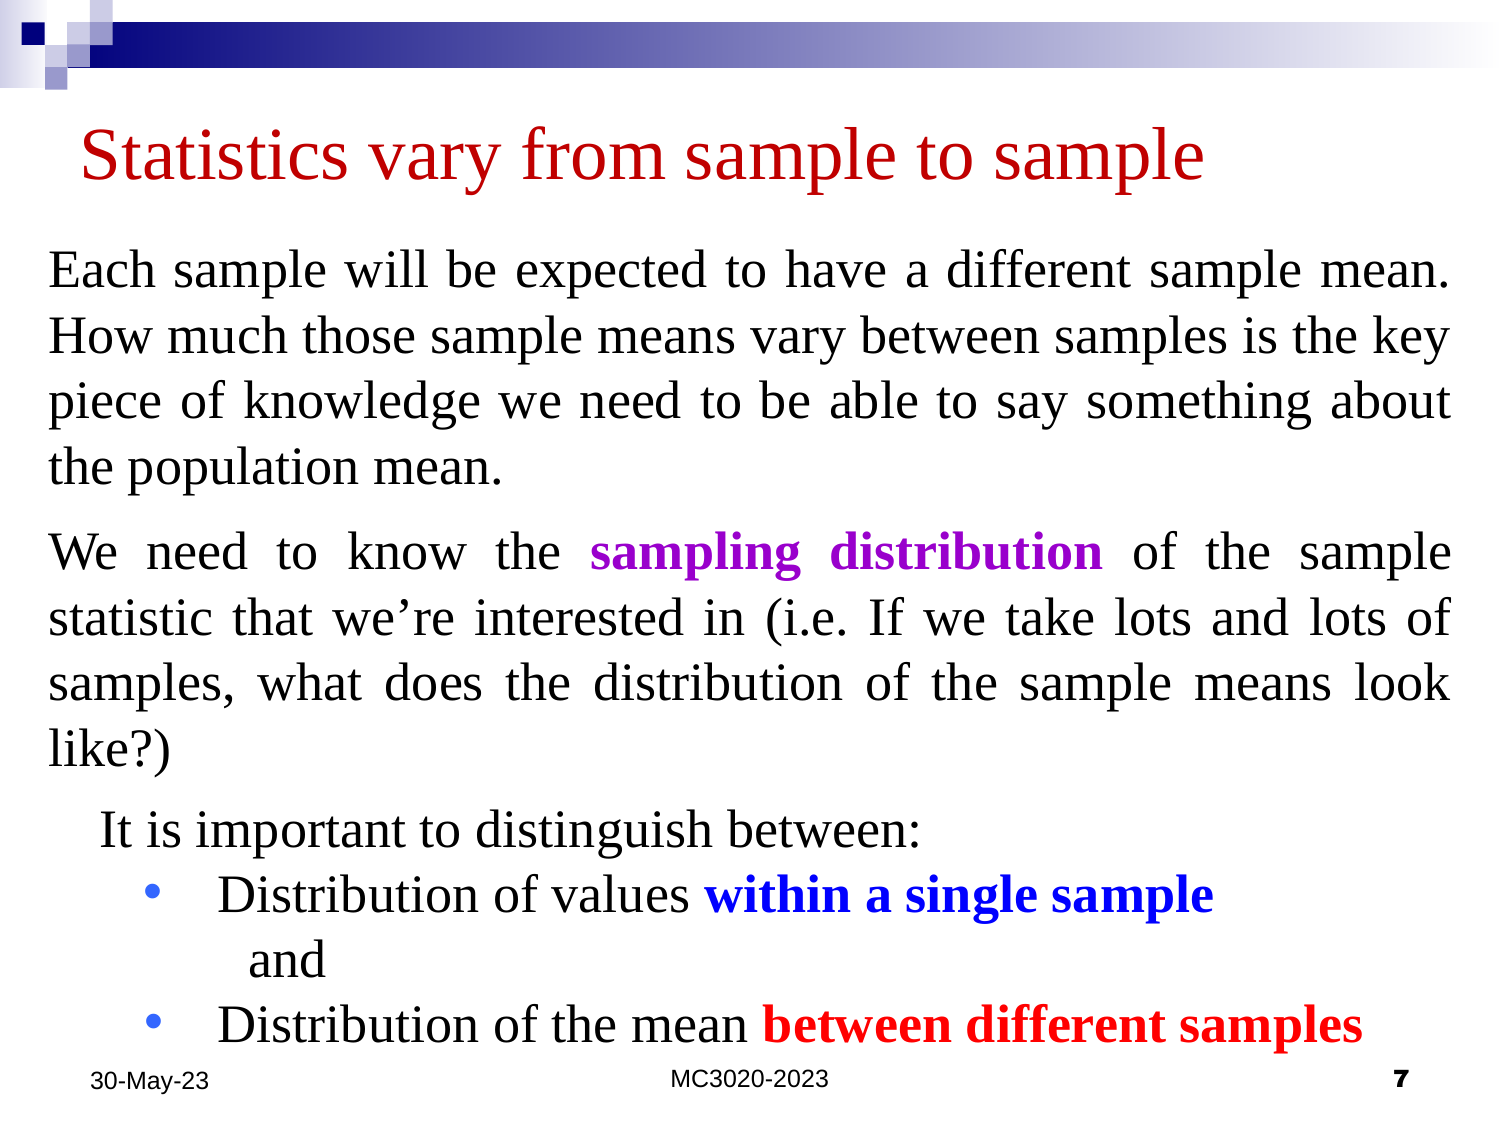

# Statistics vary from sample to sample
Each sample will be expected to have a different sample mean. How much those sample means vary between samples is the key piece of knowledge we need to be able to say something about the population mean.
We need to know the sampling distribution of the sample statistic that we’re interested in (i.e. If we take lots and lots of samples, what does the distribution of the sample means look like?)
It is important to distinguish between:
Distribution of values within a single sample
           and
Distribution of the mean between different samples
30-May-23
MC3020-2023
7